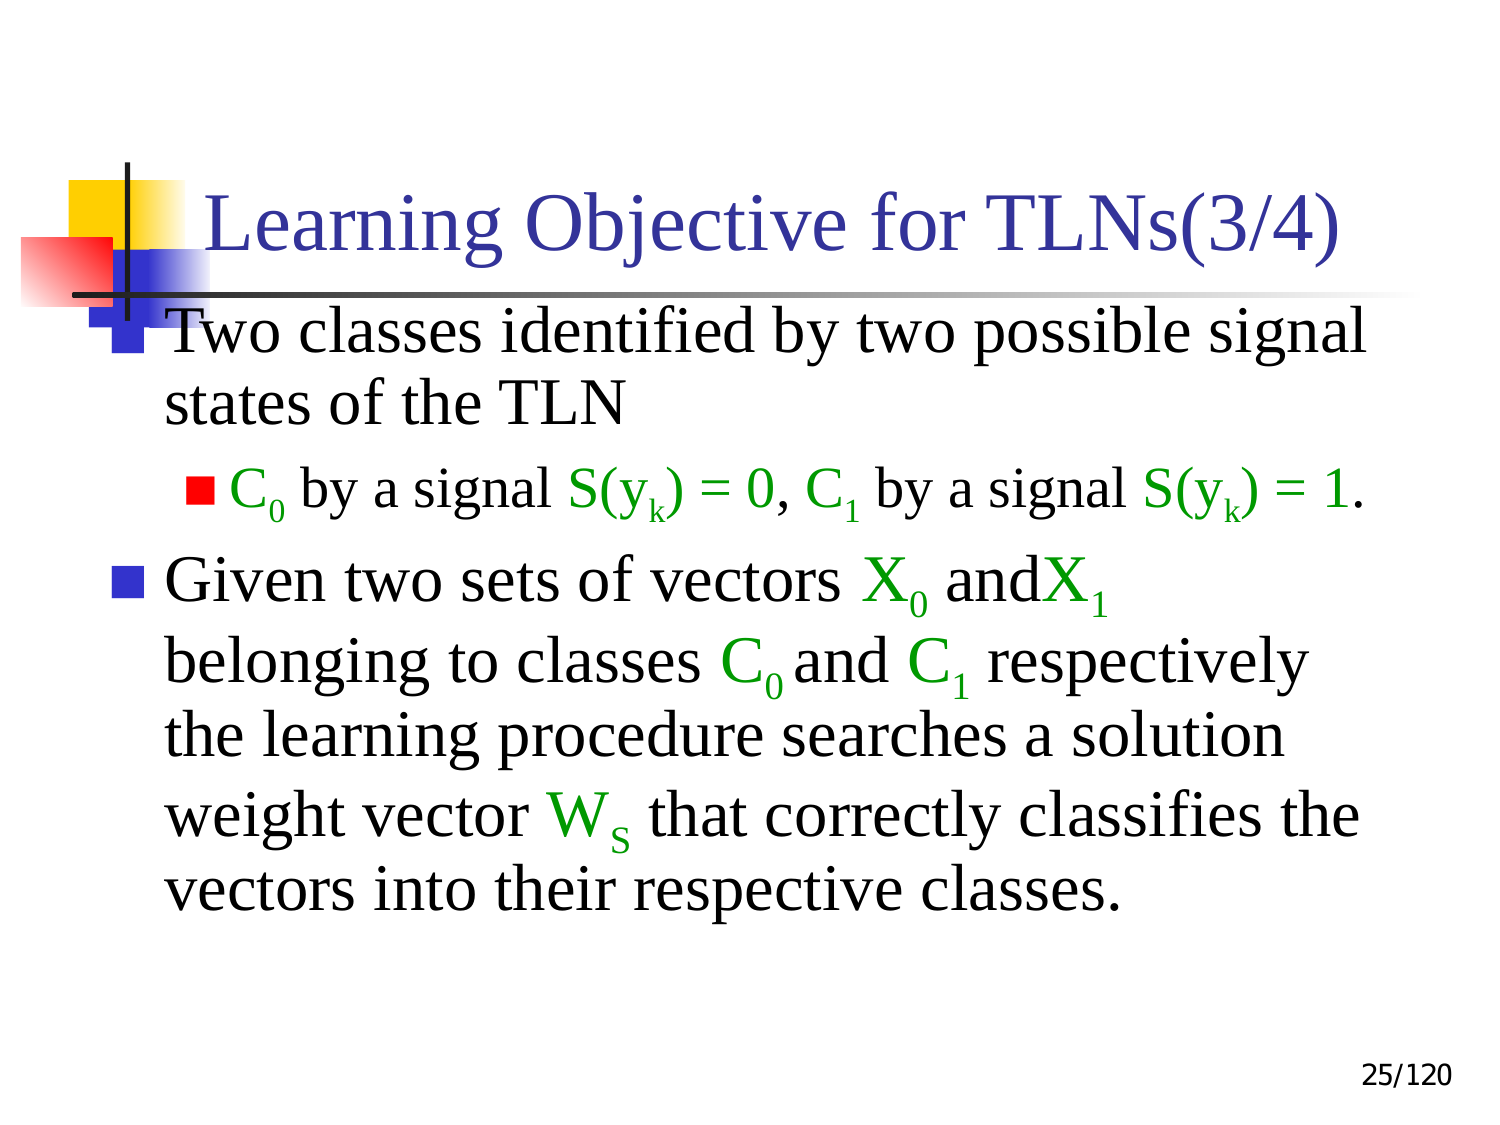

# Learning Objective for TLNs(3/4)
Two classes identified by two possible signal states of the TLN
C0 by a signal S(yk) = 0, C1 by a signal S(yk) = 1.
Given two sets of vectors X0 andX1 belonging to classes C0 and C1 respectively the learning procedure searches a solution weight vector WS that correctly classifies the vectors into their respective classes.
25/120